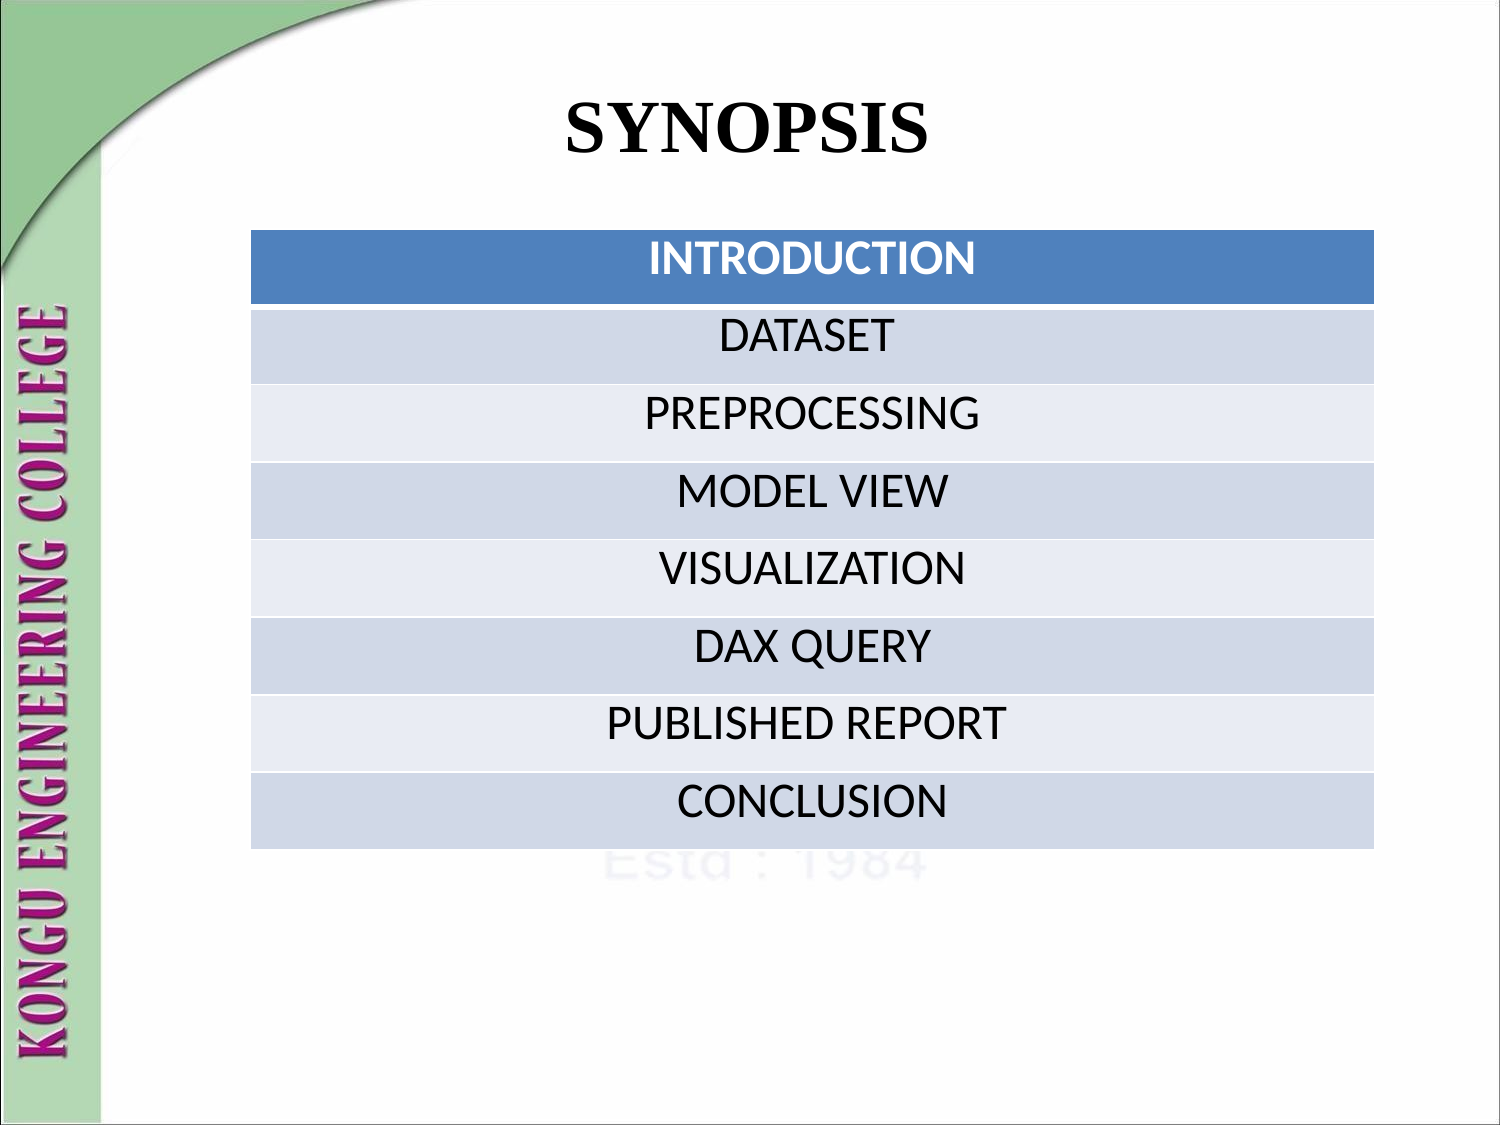

# SYNOPSIS
| INTRODUCTION |
| --- |
| DATASET |
| PREPROCESSING |
| MODEL VIEW |
| VISUALIZATION |
| DAX QUERY |
| PUBLISHED REPORT |
| CONCLUSION |